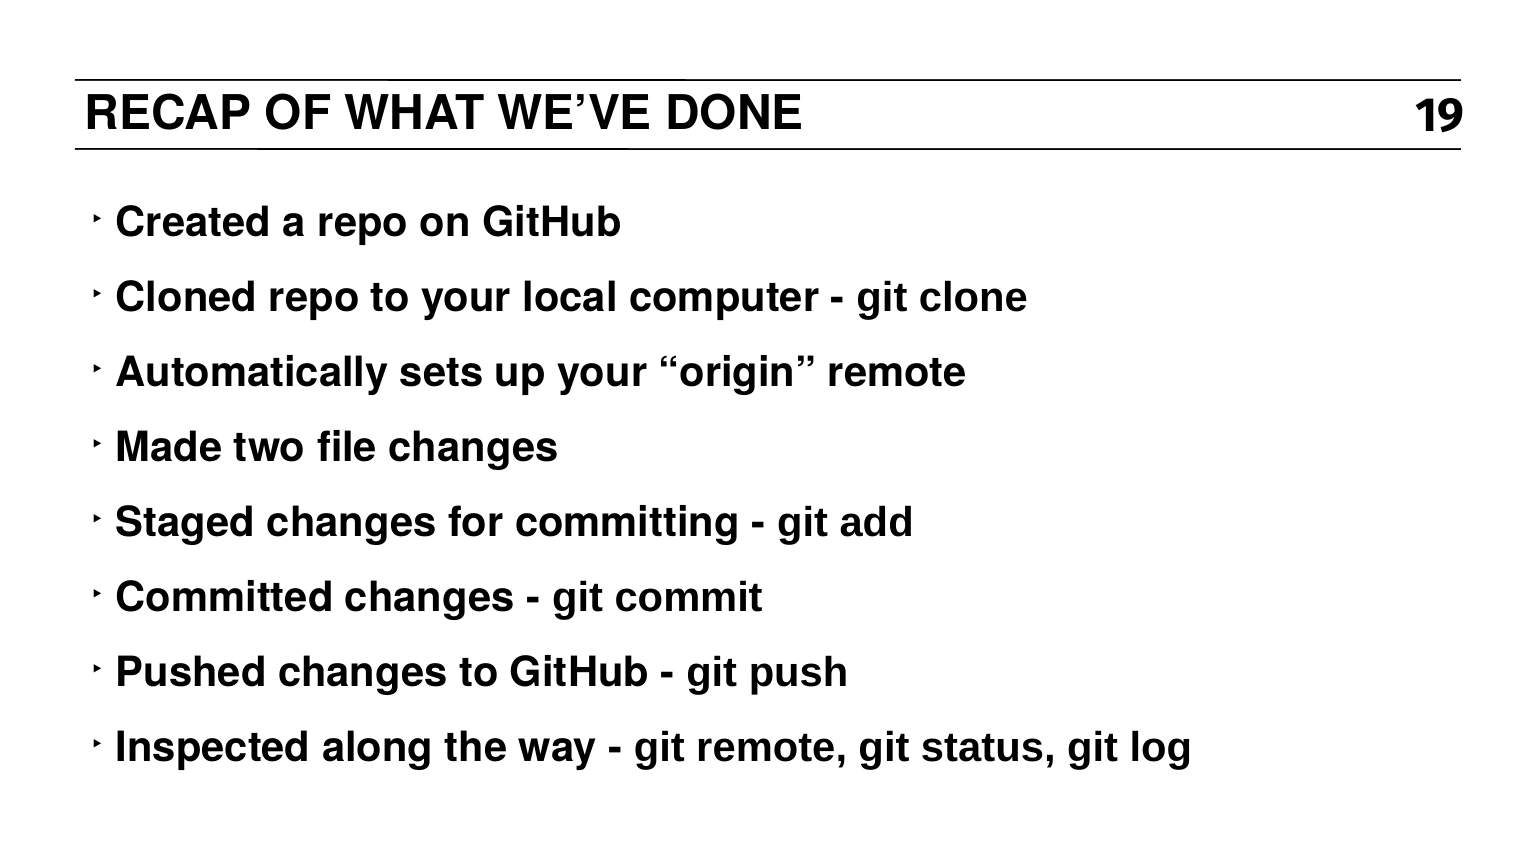

# RECAP OF WHAT WE’VE DONE
19

Created a repo on GitHub
Cloned repo to your local computer - git clone
Automatically sets up your “origin” remote
Made two file changes
Staged changes for committing - git add
Committed changes - git commit
Pushed changes to GitHub - git push
Inspected along the way - git remote, git status, git log